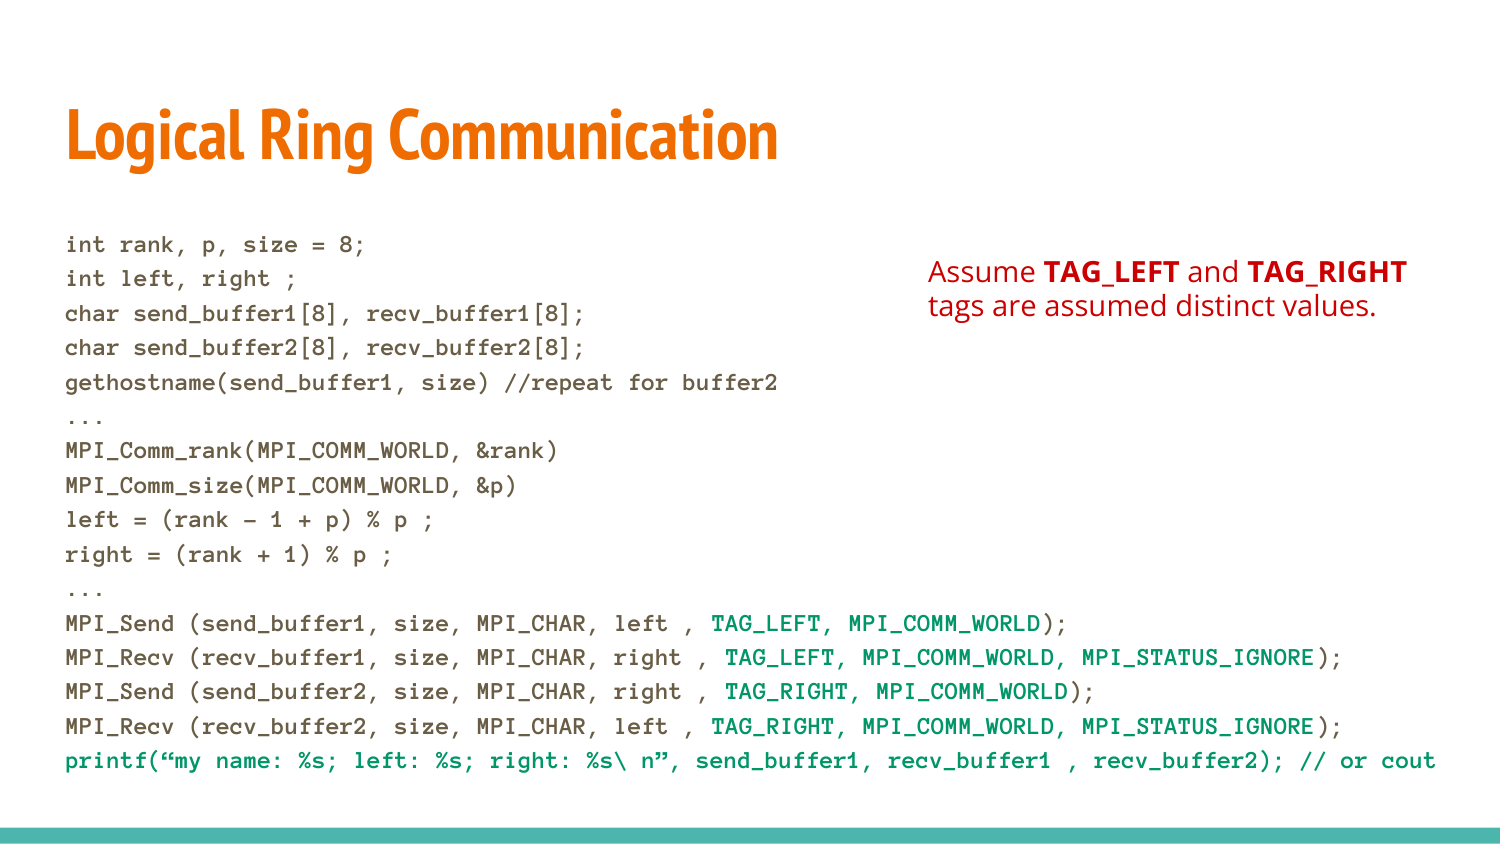

# Logical Ring Communication
int rank, p, size = 8;
int left, right ;
char send_buffer1[8], recv_buffer1[8];
char send_buffer2[8], recv_buffer2[8];
gethostname(send_buffer1, size) //repeat for buffer2
...
MPI_Comm_rank(MPI_COMM_WORLD, &rank)
MPI_Comm_size(MPI_COMM_WORLD, &p)
left = (rank - 1 + p) % p ;
right = (rank + 1) % p ;
...
MPI_Send (send_buffer1, size, MPI_CHAR, left , TAG_LEFT, MPI_COMM_WORLD);
MPI_Recv (recv_buffer1, size, MPI_CHAR, right , TAG_LEFT, MPI_COMM_WORLD, MPI_STATUS_IGNORE);
MPI_Send (send_buffer2, size, MPI_CHAR, right , TAG_RIGHT, MPI_COMM_WORLD);
MPI_Recv (recv_buffer2, size, MPI_CHAR, left , TAG_RIGHT, MPI_COMM_WORLD, MPI_STATUS_IGNORE);
printf(“my name: %s; left: %s; right: %s\ n”, send_buffer1, recv_buffer1 , recv_buffer2); // or cout

Assume TAG_LEFT and TAG_RIGHT tags are assumed distinct values.